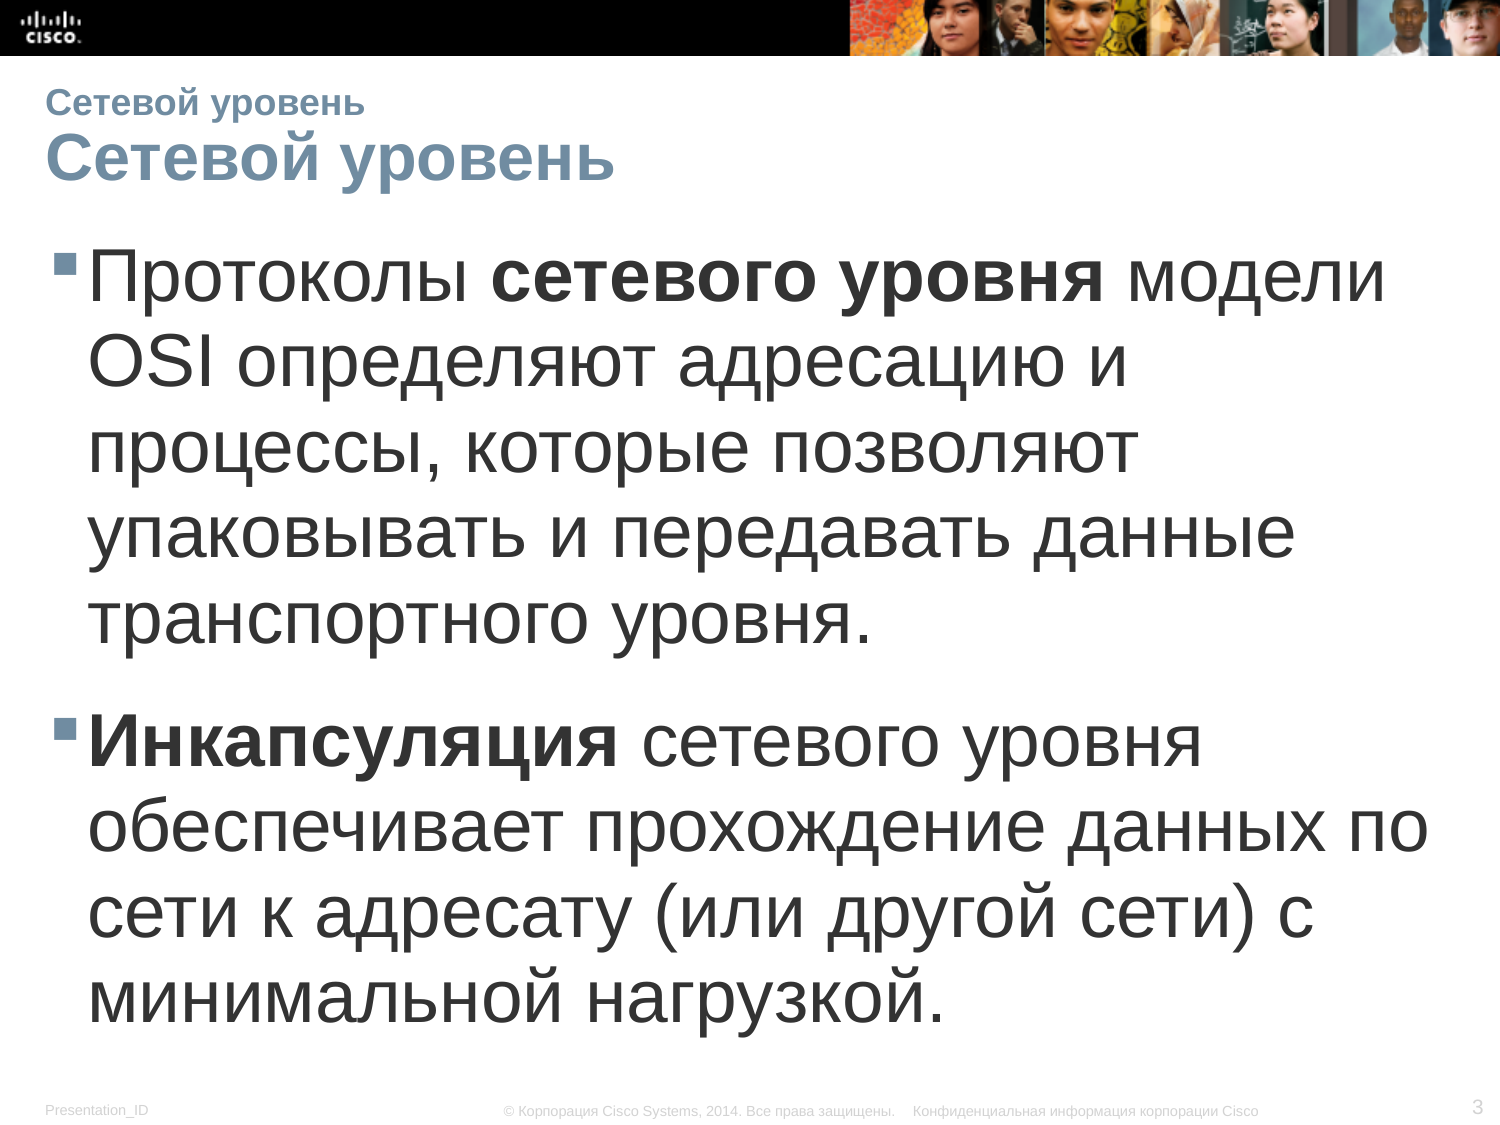

# Сетевой уровень Сетевой уровень
Протоколы сетевого уровня модели OSI определяют адресацию и процессы, которые позволяют упаковывать и передавать данные транспортного уровня.
Инкапсуляция сетевого уровня обеспечивает прохождение данных по сети к адресату (или другой сети) с минимальной нагрузкой.